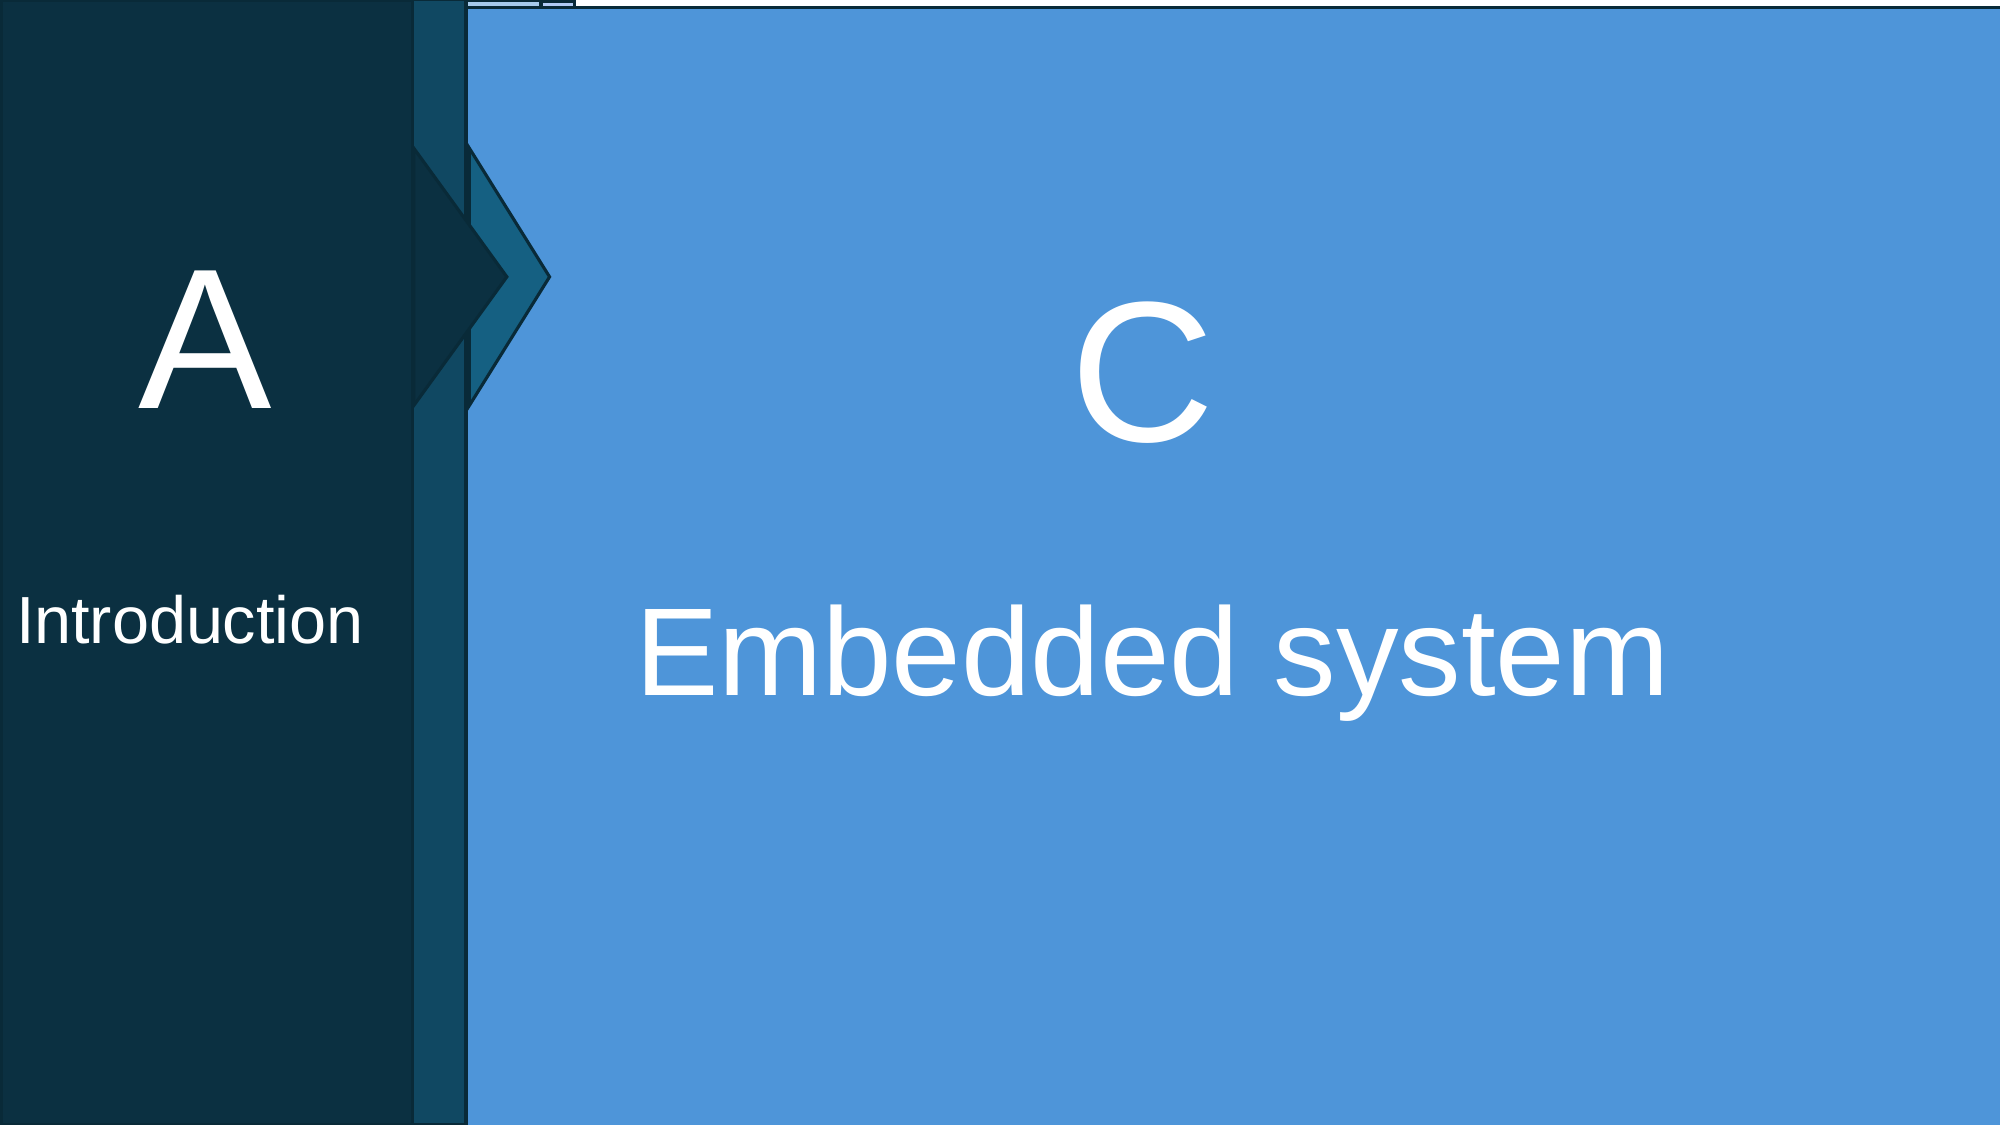

A

Introduction

B

Computer vision

D

Desktop Application

E
Future work

C

Embedded system